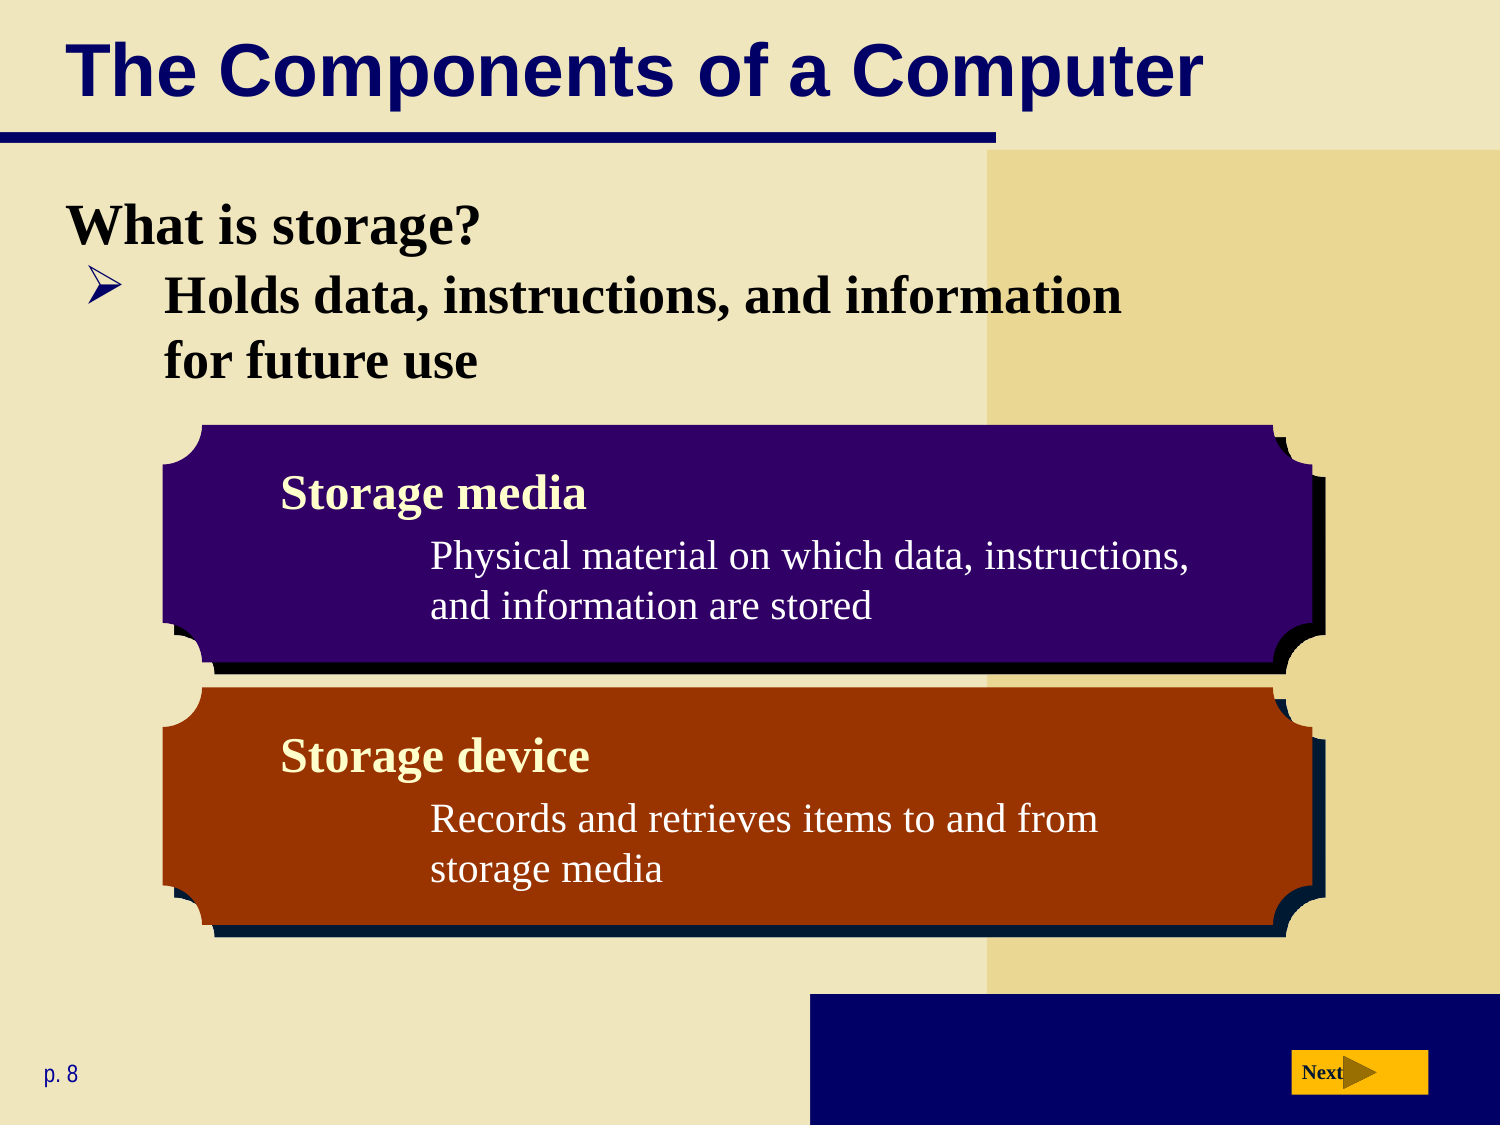

# The Components of a Computer
What is storage?
Holds data, instructions, and information
for future use
Storage media
Physical material on which data, instructions,
and information are stored
Storage device
Records and retrieves items to and from
storage media
p. 8

Next